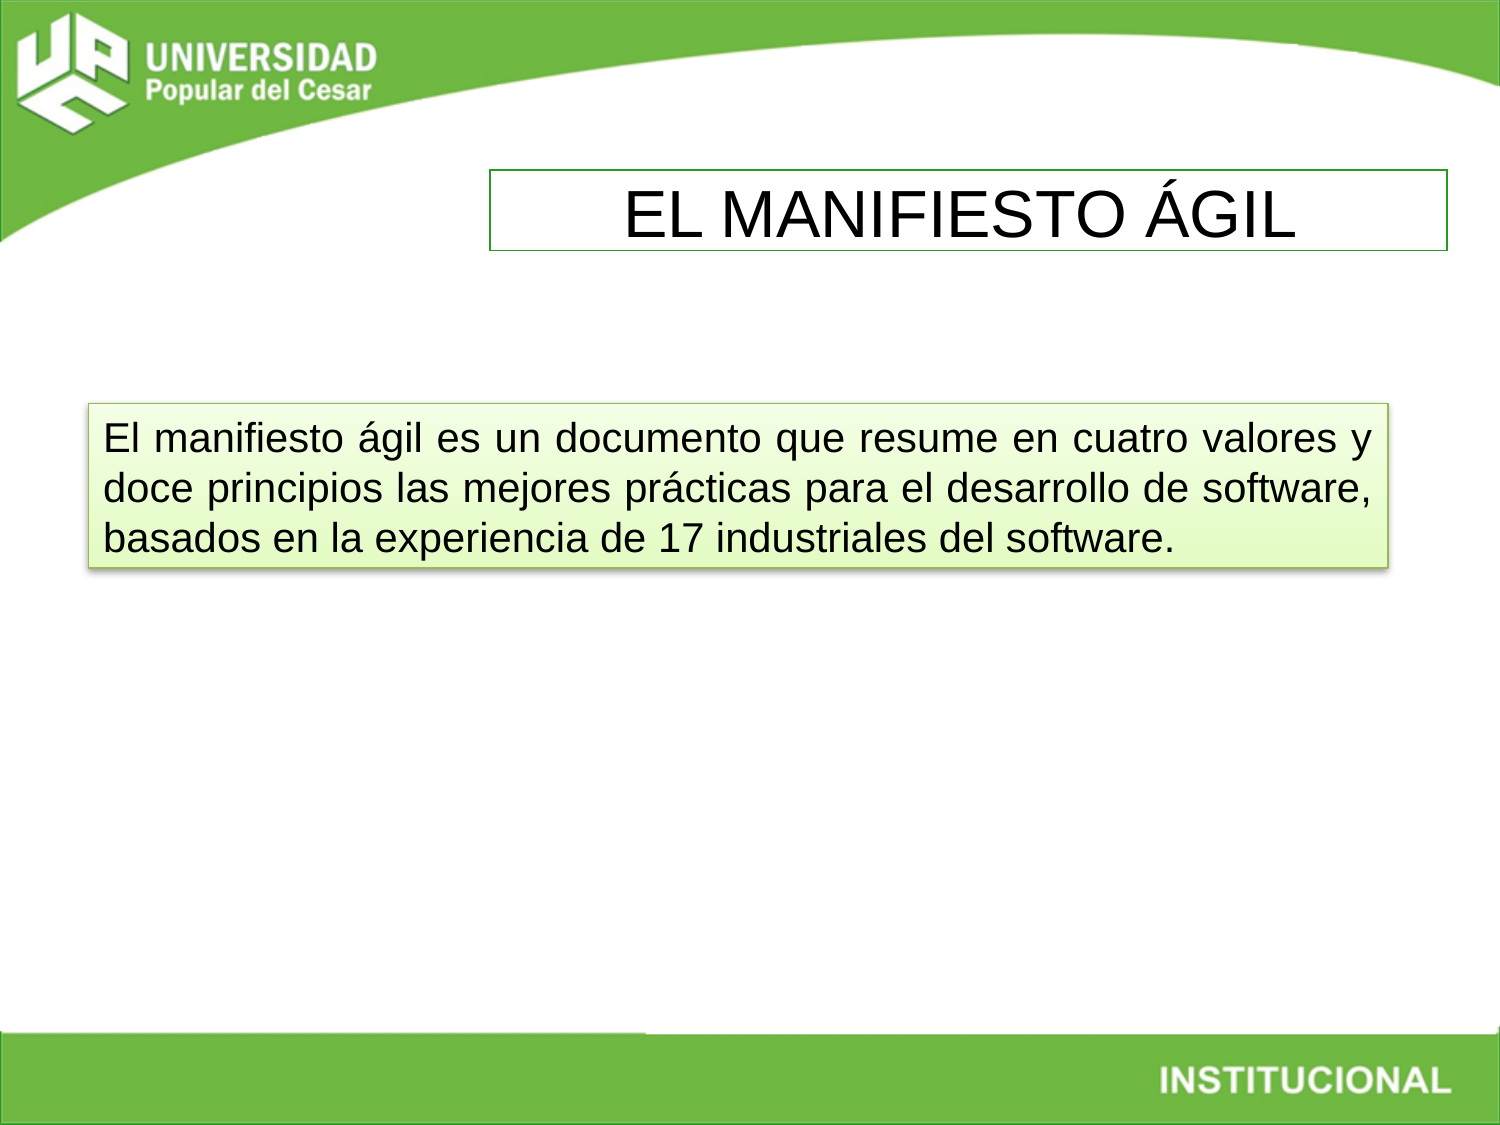

EL MANIFIESTO ÁGIL
El manifiesto ágil es un documento que resume en cuatro valores y doce principios las mejores prácticas para el desarrollo de software, basados en la experiencia de 17 industriales del software.